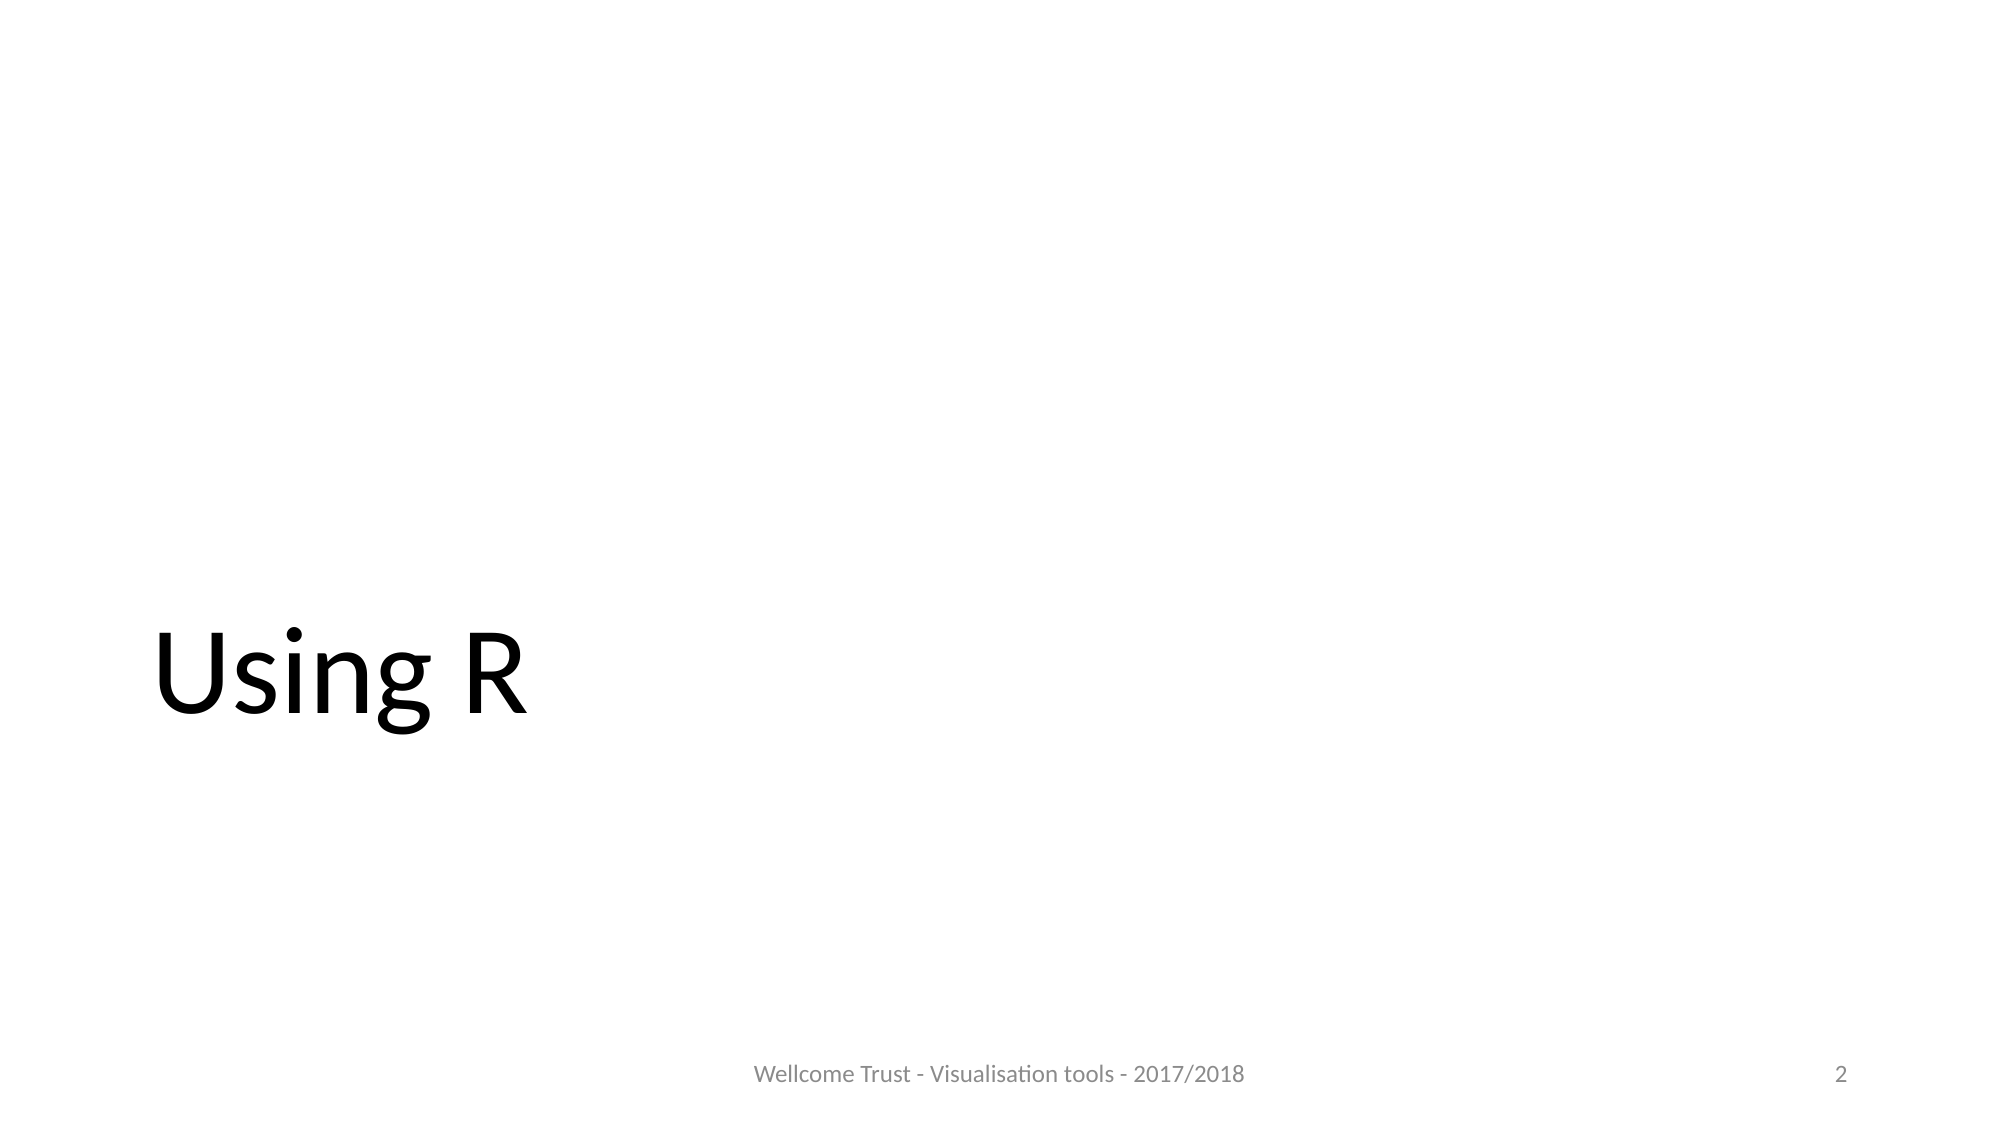

# Using R

Wellcome Trust - Visualisation tools - 2017/2018
2